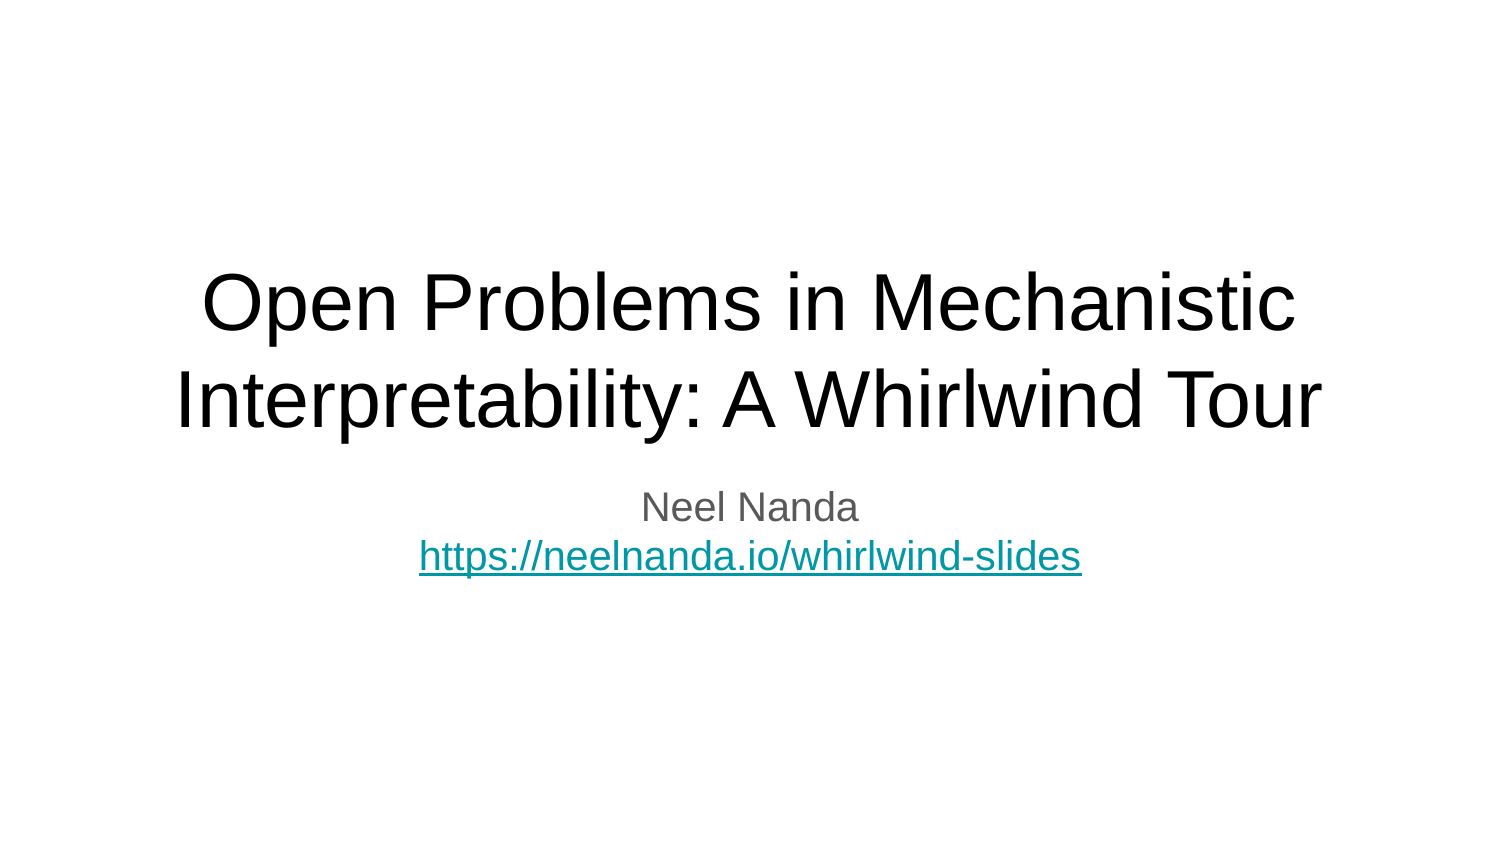

# Open Problems in Mechanistic Interpretability: A Whirlwind Tour
Neel Nanda
https://neelnanda.io/whirlwind-slides